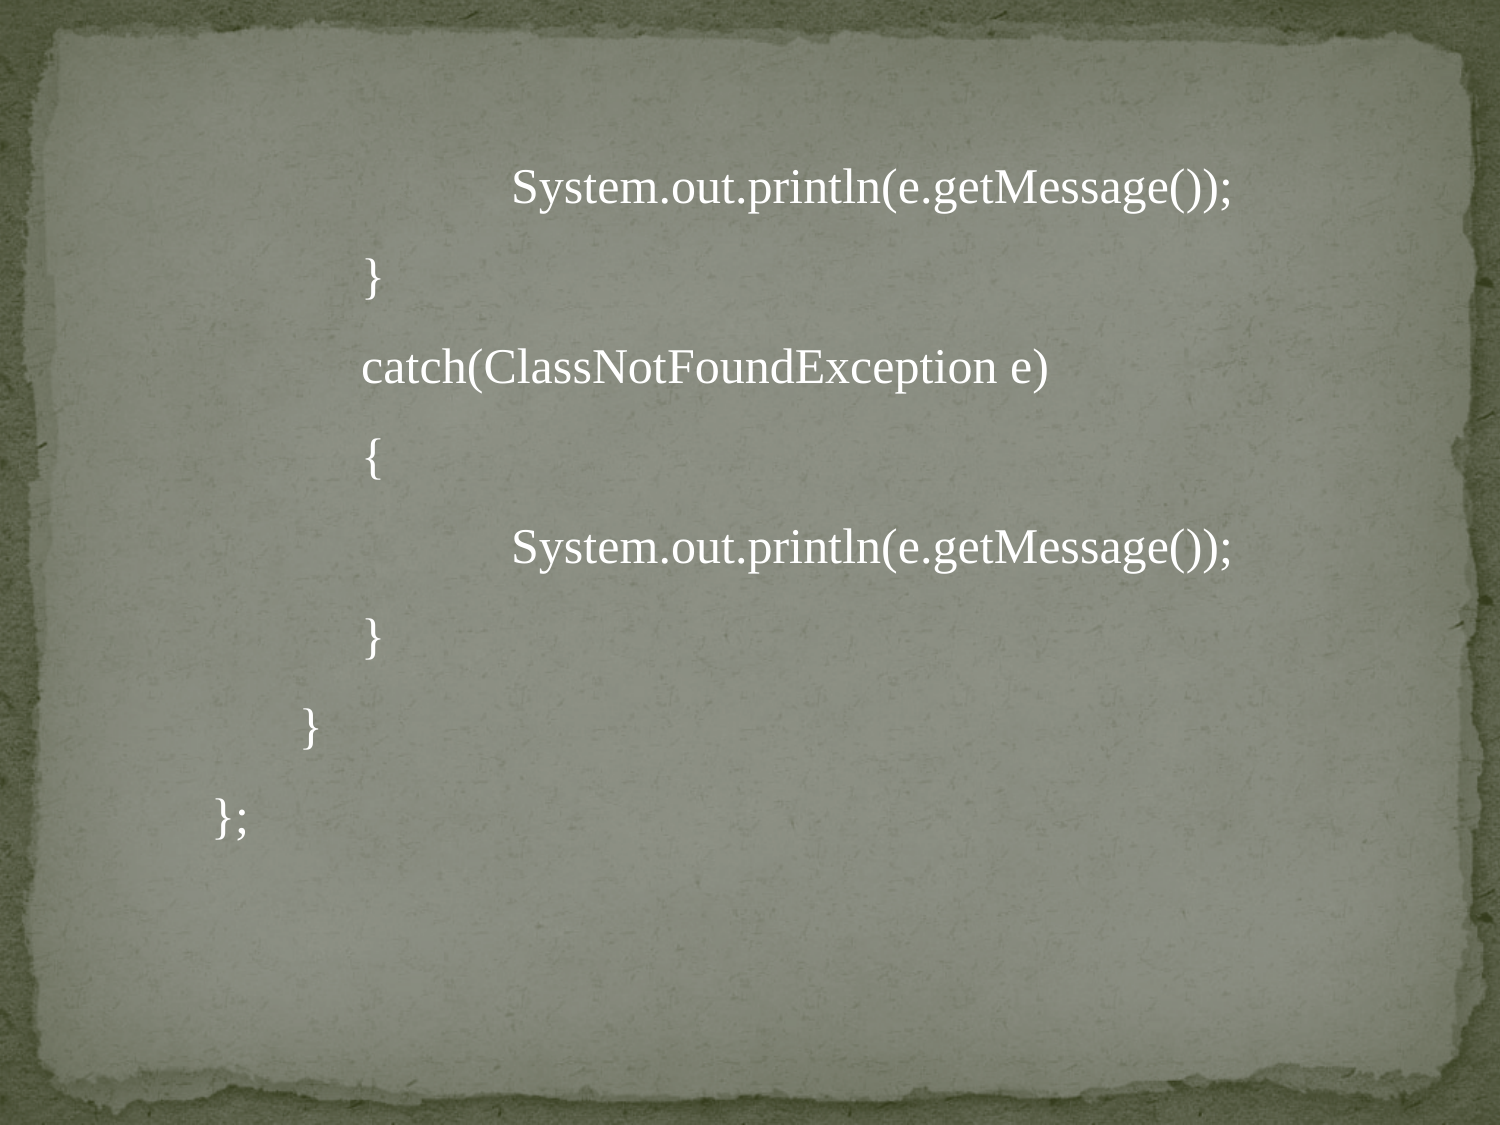

System.out.println(e.getMessage());
	}
	catch(ClassNotFoundException e)
	{
		System.out.println(e.getMessage());
	}
       }
};